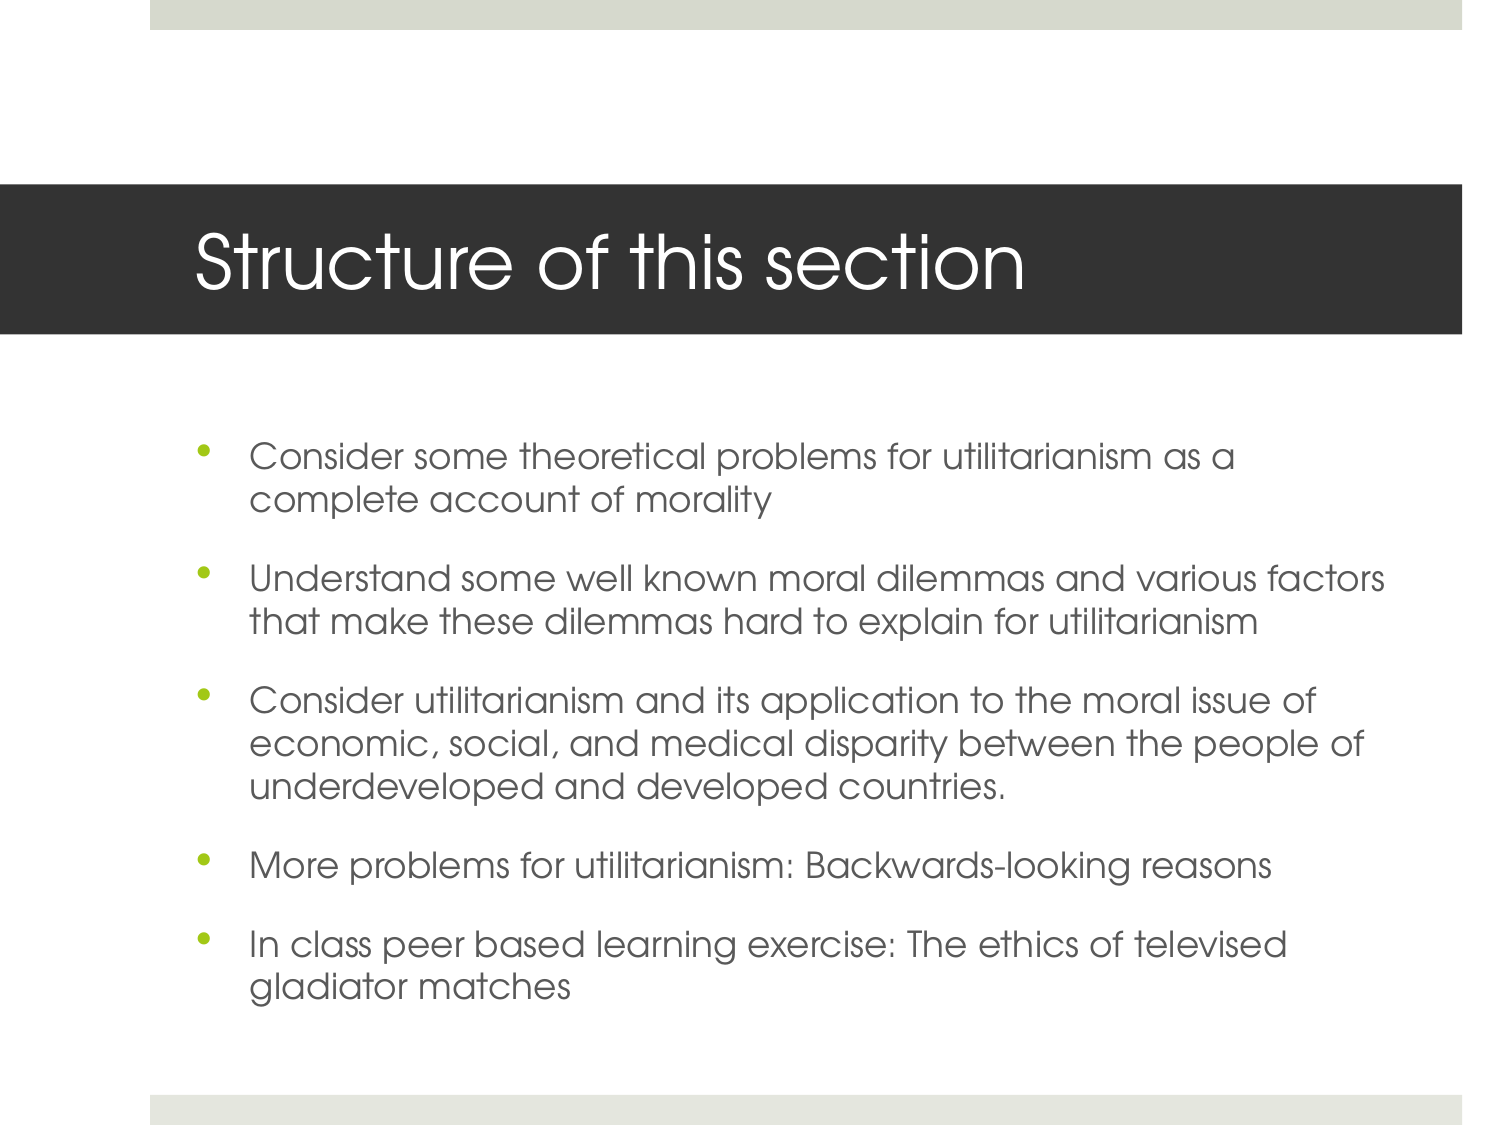

# Structure of this section
Consider some theoretical problems for utilitarianism as a complete account of morality
Understand some well known moral dilemmas and various factors that make these dilemmas hard to explain for utilitarianism
Consider utilitarianism and its application to the moral issue of economic, social, and medical disparity between the people of underdeveloped and developed countries.
More problems for utilitarianism: Backwards-looking reasons
In class peer based learning exercise: The ethics of televised gladiator matches